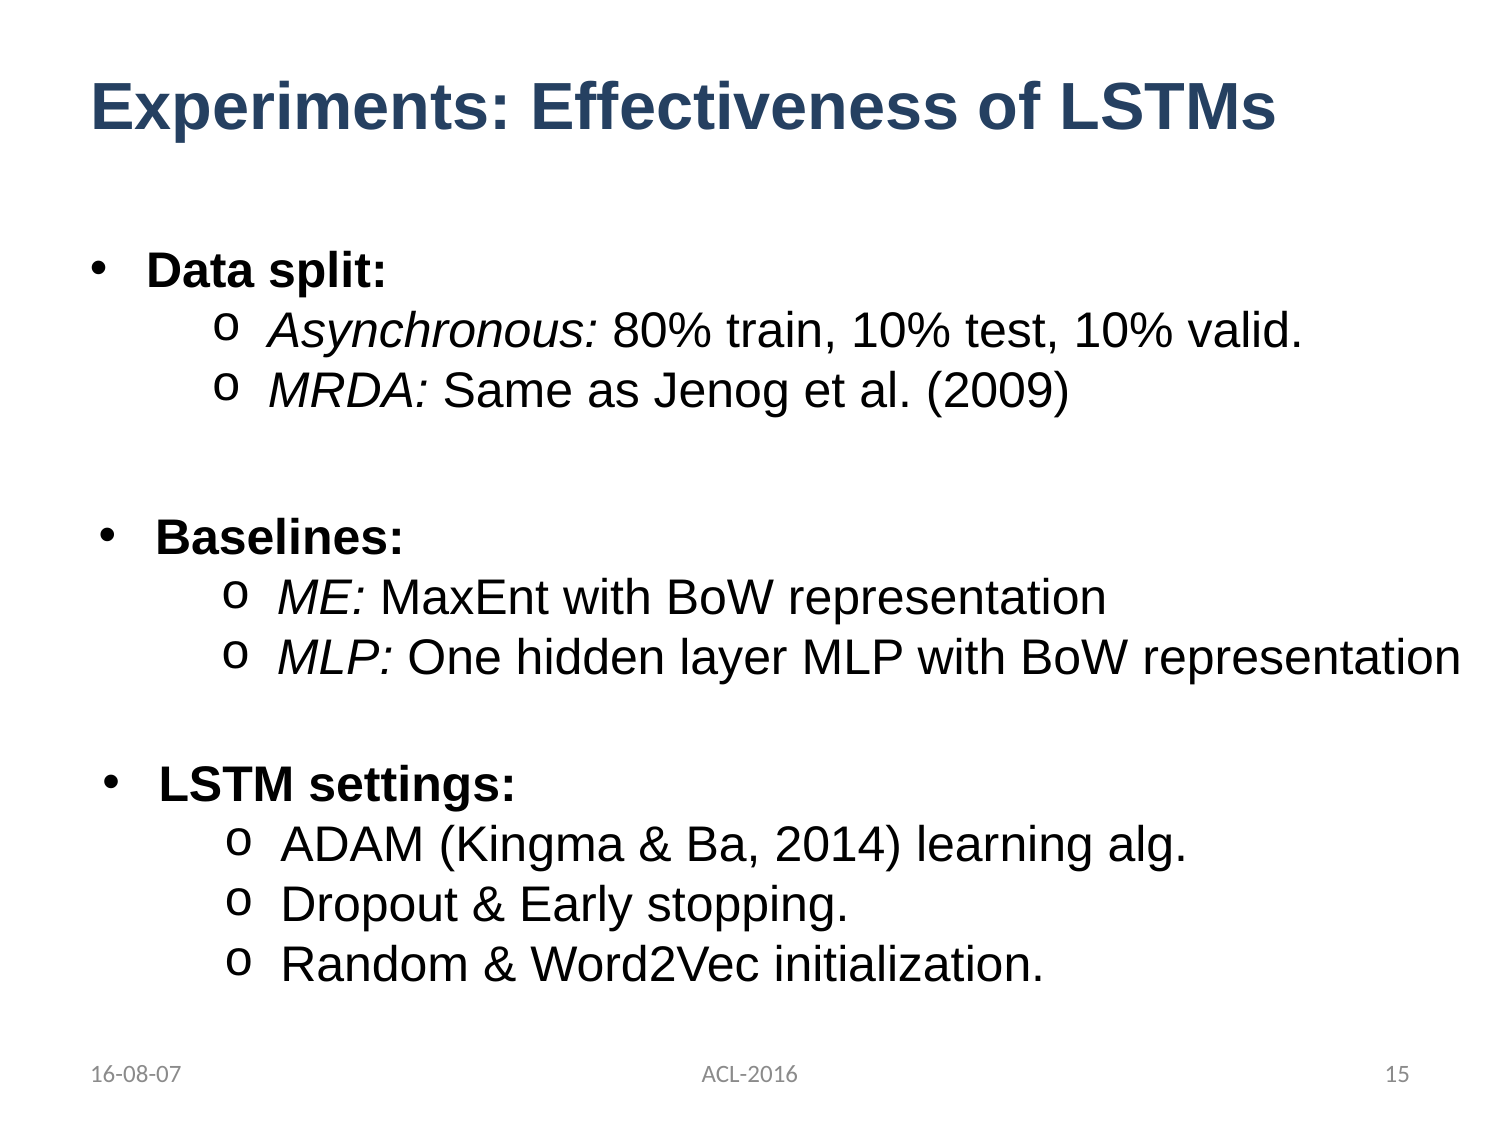

Experiments: Effectiveness of LSTMs
Data split:
Asynchronous: 80% train, 10% test, 10% valid.
MRDA: Same as Jenog et al. (2009)
Baselines:
ME: MaxEnt with BoW representation
MLP: One hidden layer MLP with BoW representation
LSTM settings:
ADAM (Kingma & Ba, 2014) learning alg.
Dropout & Early stopping.
Random & Word2Vec initialization.
16-08-07
ACL-2016
15